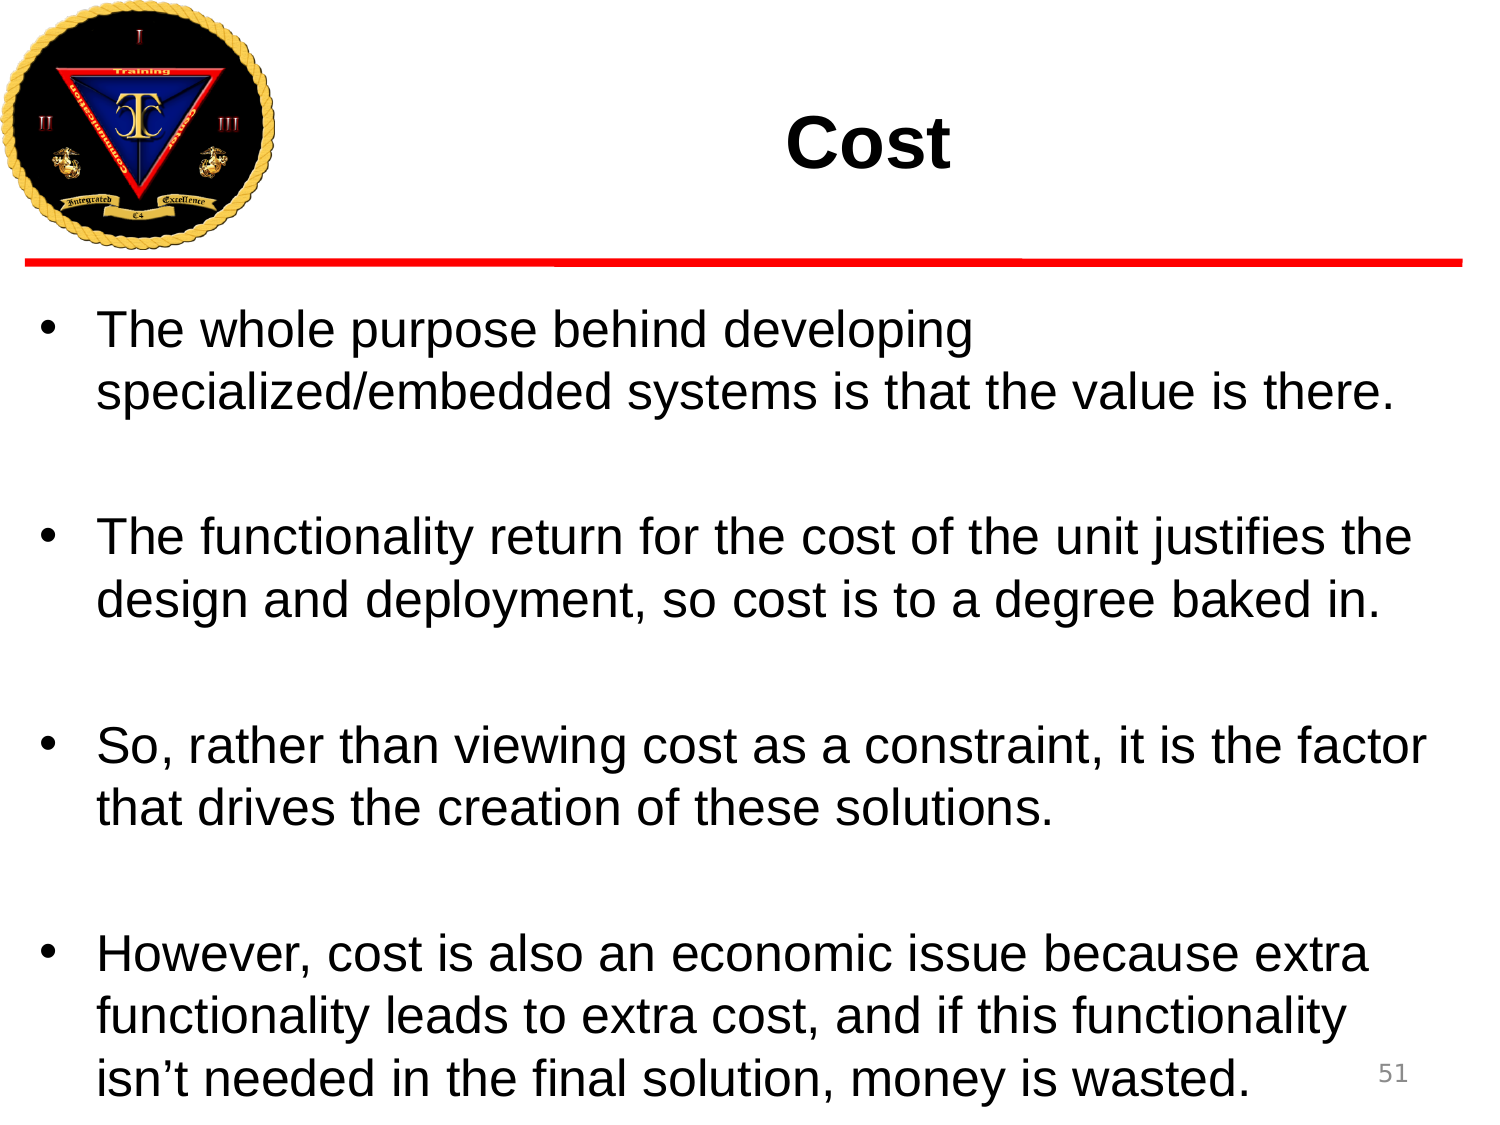

# Cost
The whole purpose behind developing specialized/embedded systems is that the value is there.

The functionality return for the cost of the unit justifies the design and deployment, so cost is to a degree baked in.

So, rather than viewing cost as a constraint, it is the factor that drives the creation of these solutions.

However, cost is also an economic issue because extra functionality leads to extra cost, and if this functionality isn’t needed in the final solution, money is wasted.
51